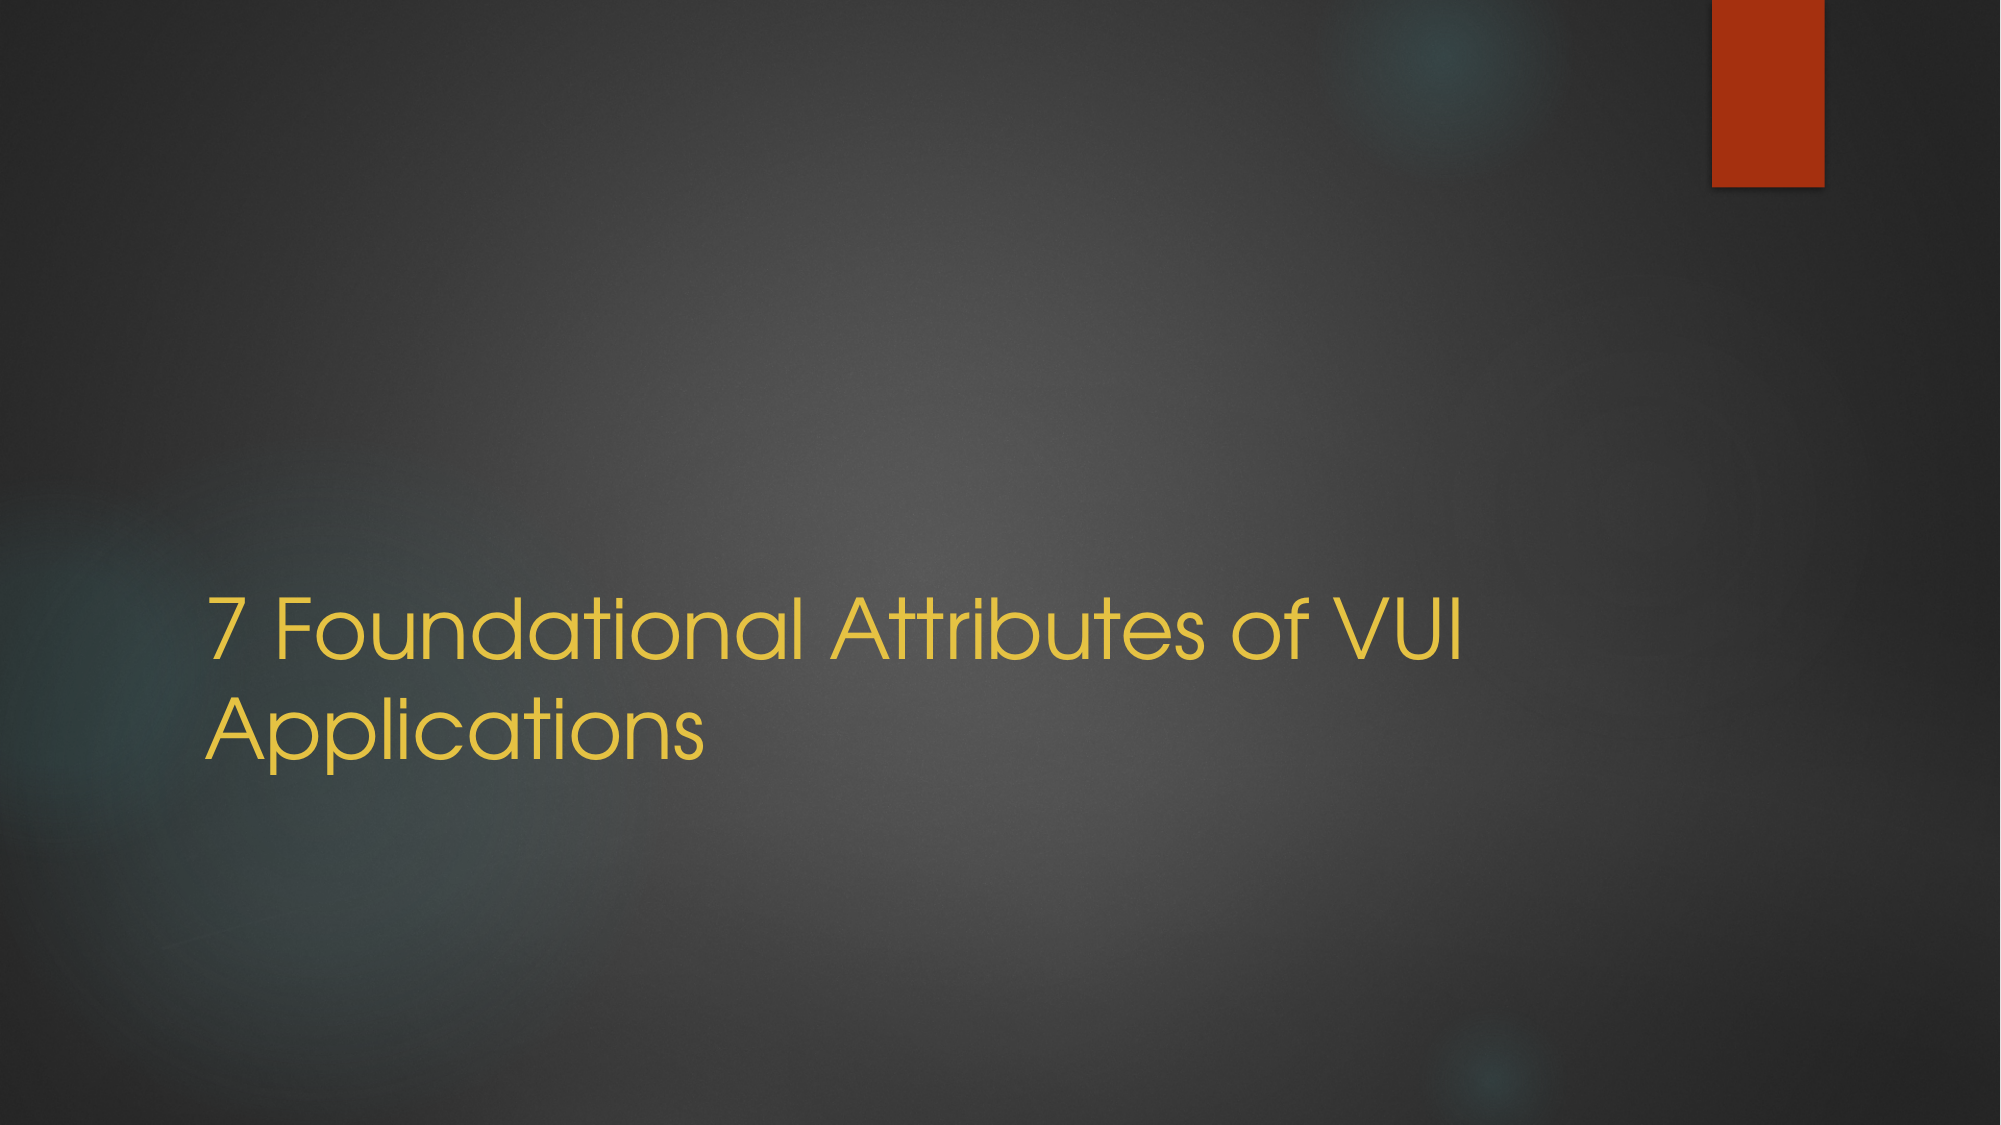

# 7 Foundational Attributes of VUI Applications